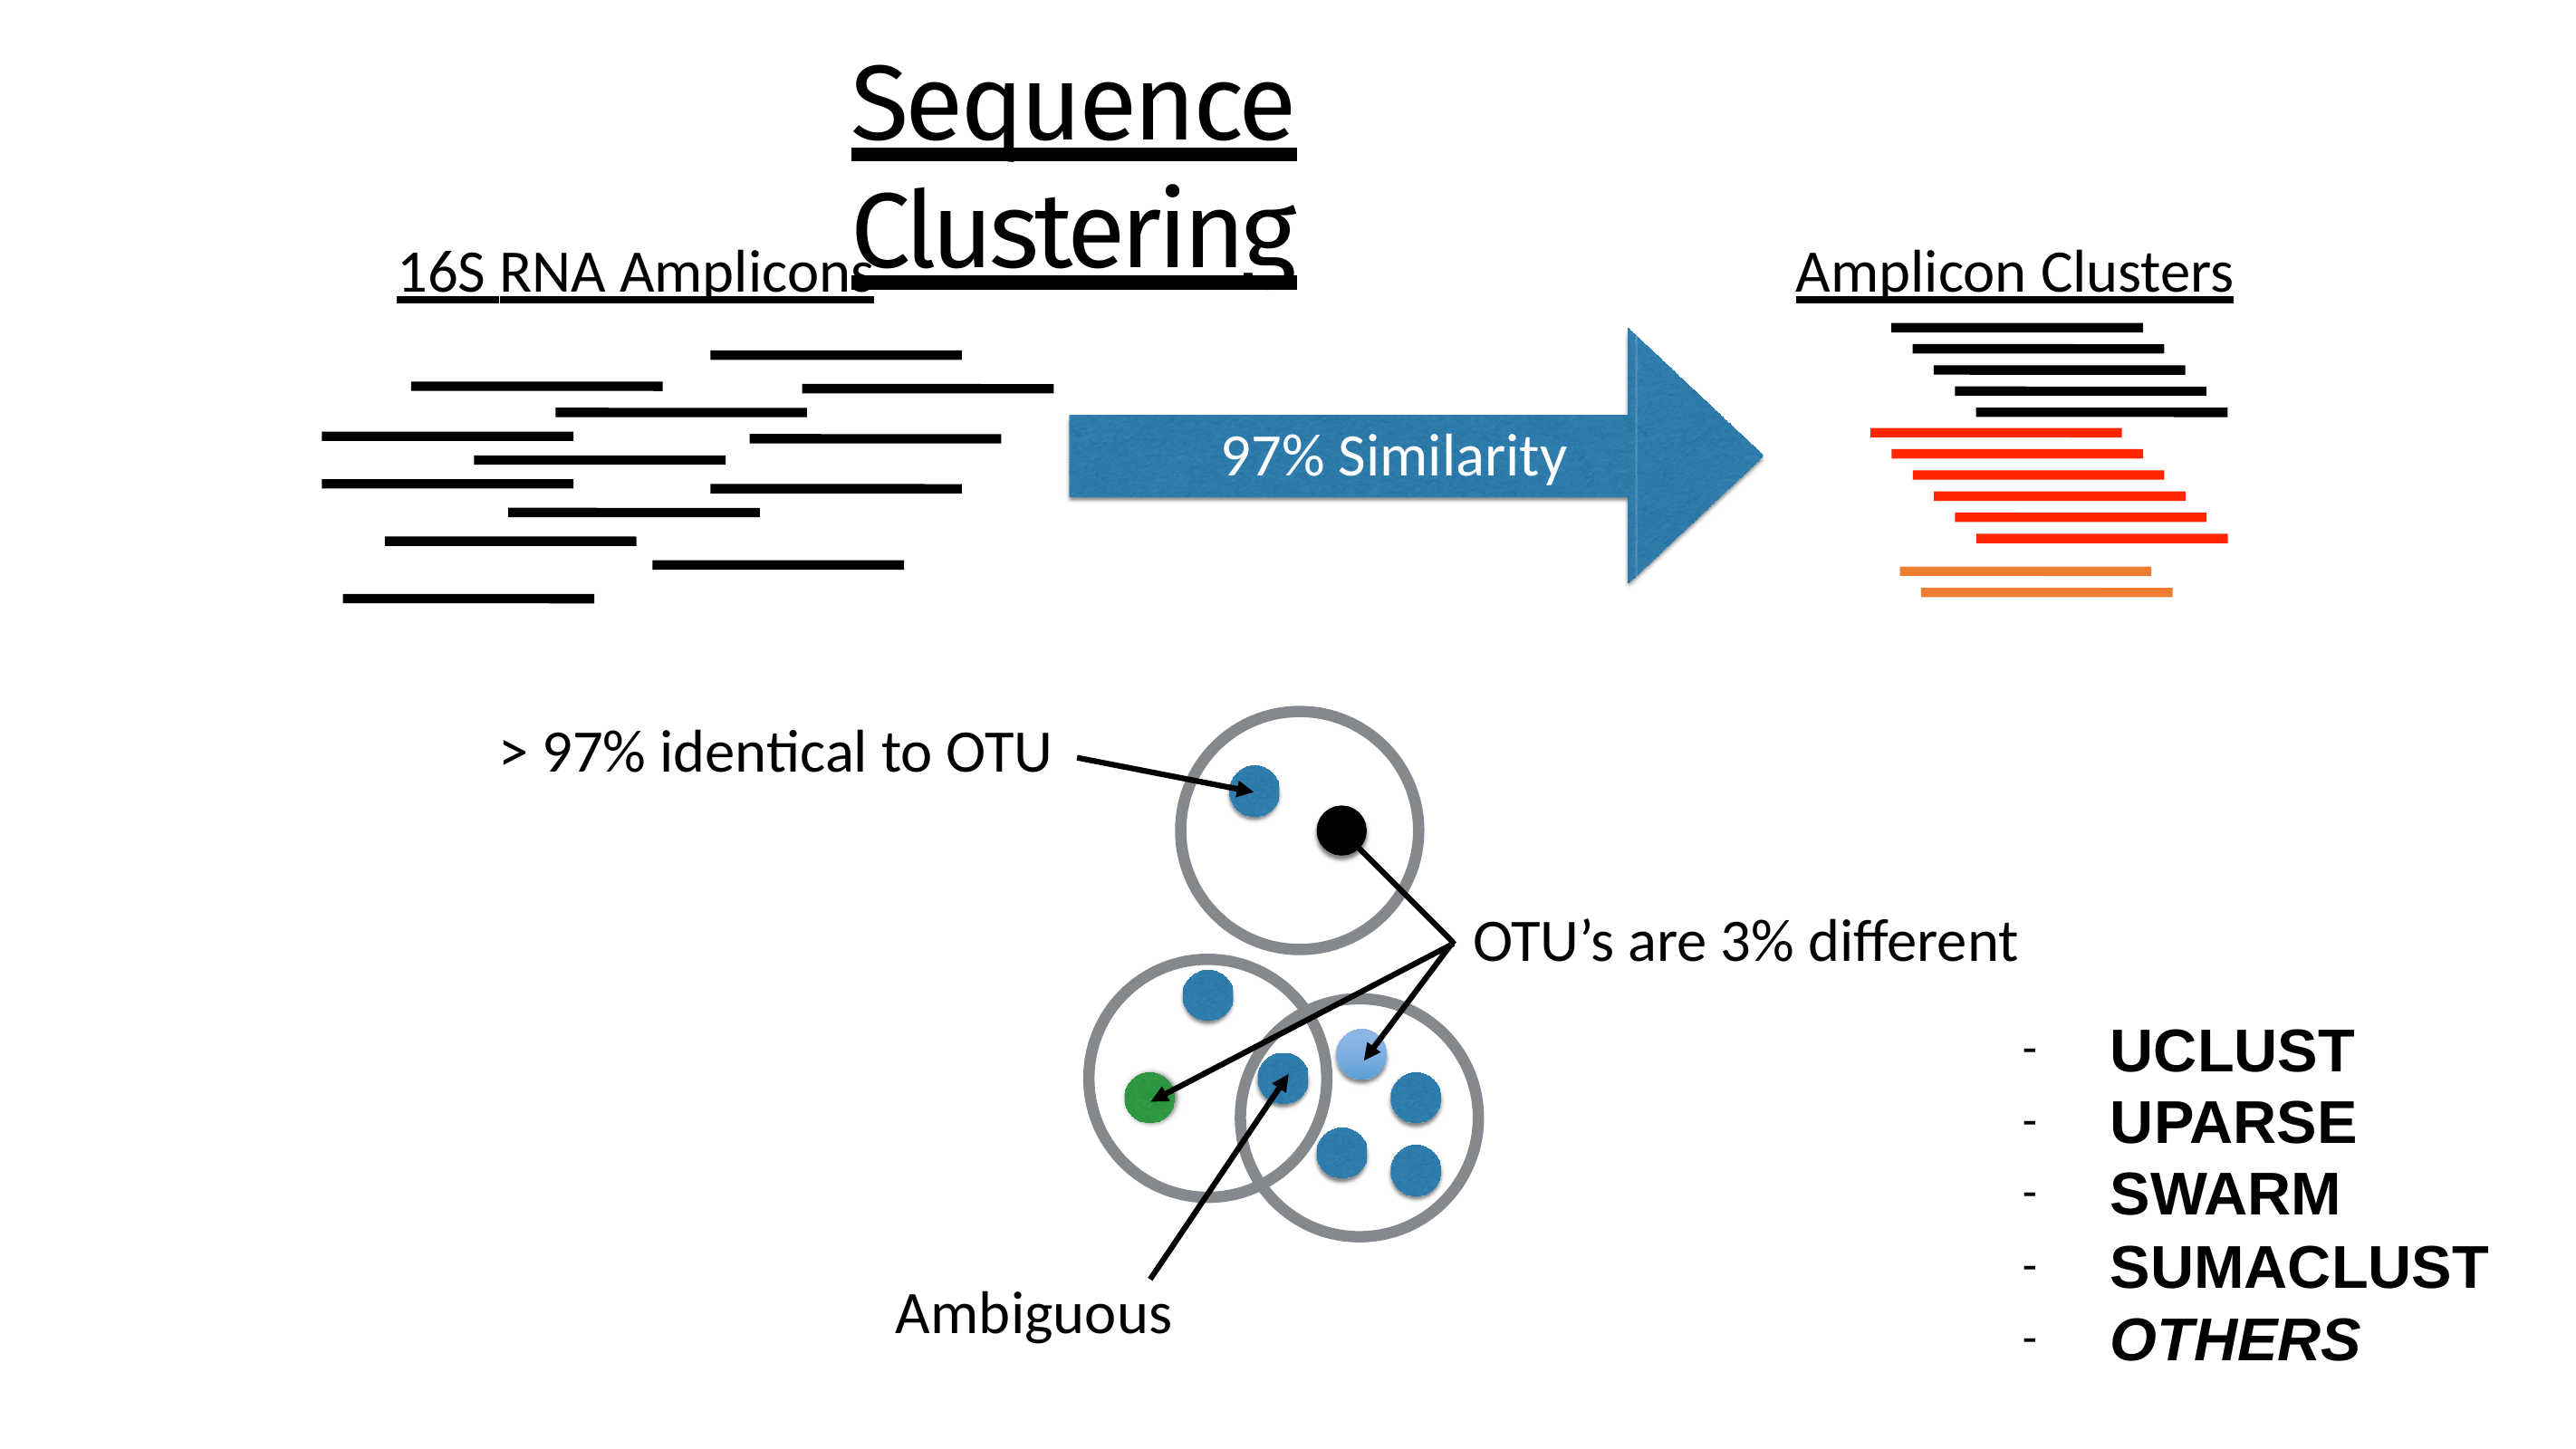

# Sequence Clustering
16S RNA Amplicons
Amplicon Clusters

97% Similarity

> 97% identical to OTU
OTU’s are 3% different
UCLUST
UPARSE
SWARM
SUMACLUST
OTHERS

Ambiguous